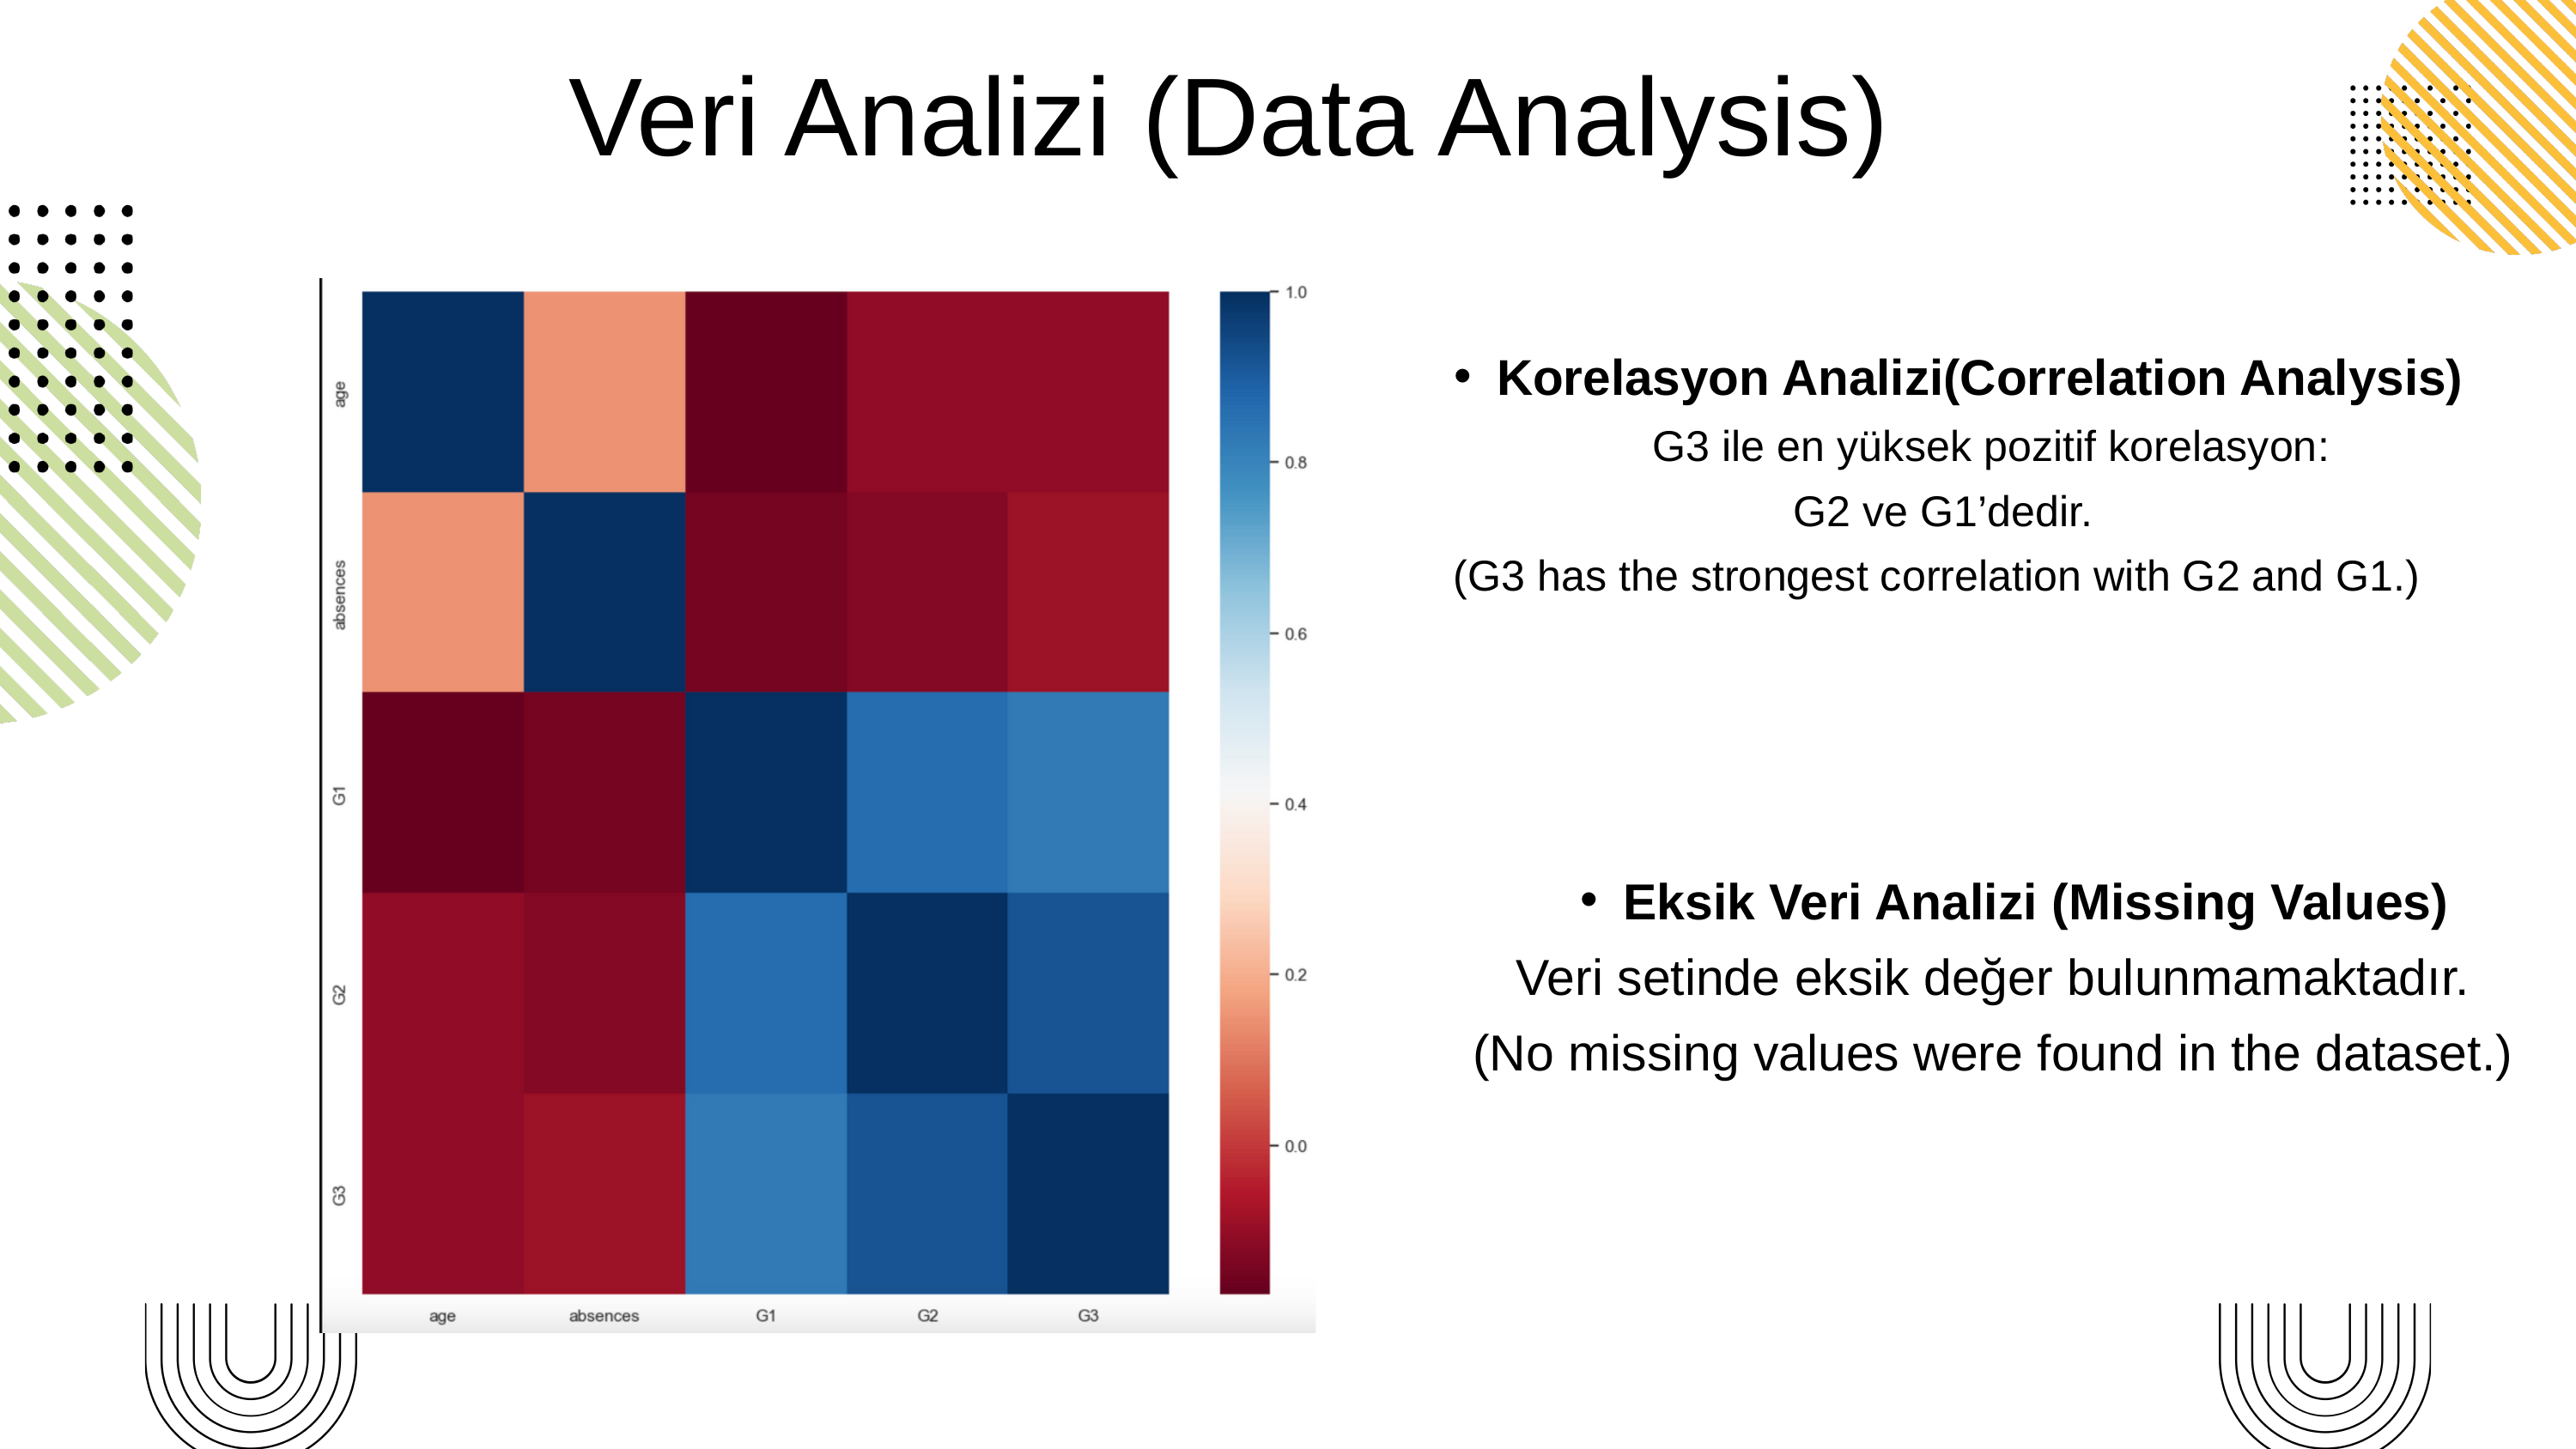

Veri Analizi (Data Analysis)

Korelasyon Analizi(Correlation Analysis)
         G3 ile en yüksek pozitif korelasyon:
 G2 ve G1’dedir.
(G3 has the strongest correlation with G2 and G1.)

Eksik Veri Analizi (Missing Values)
Veri setinde eksik değer bulunmamaktadır.
(No missing values were found in the dataset.)